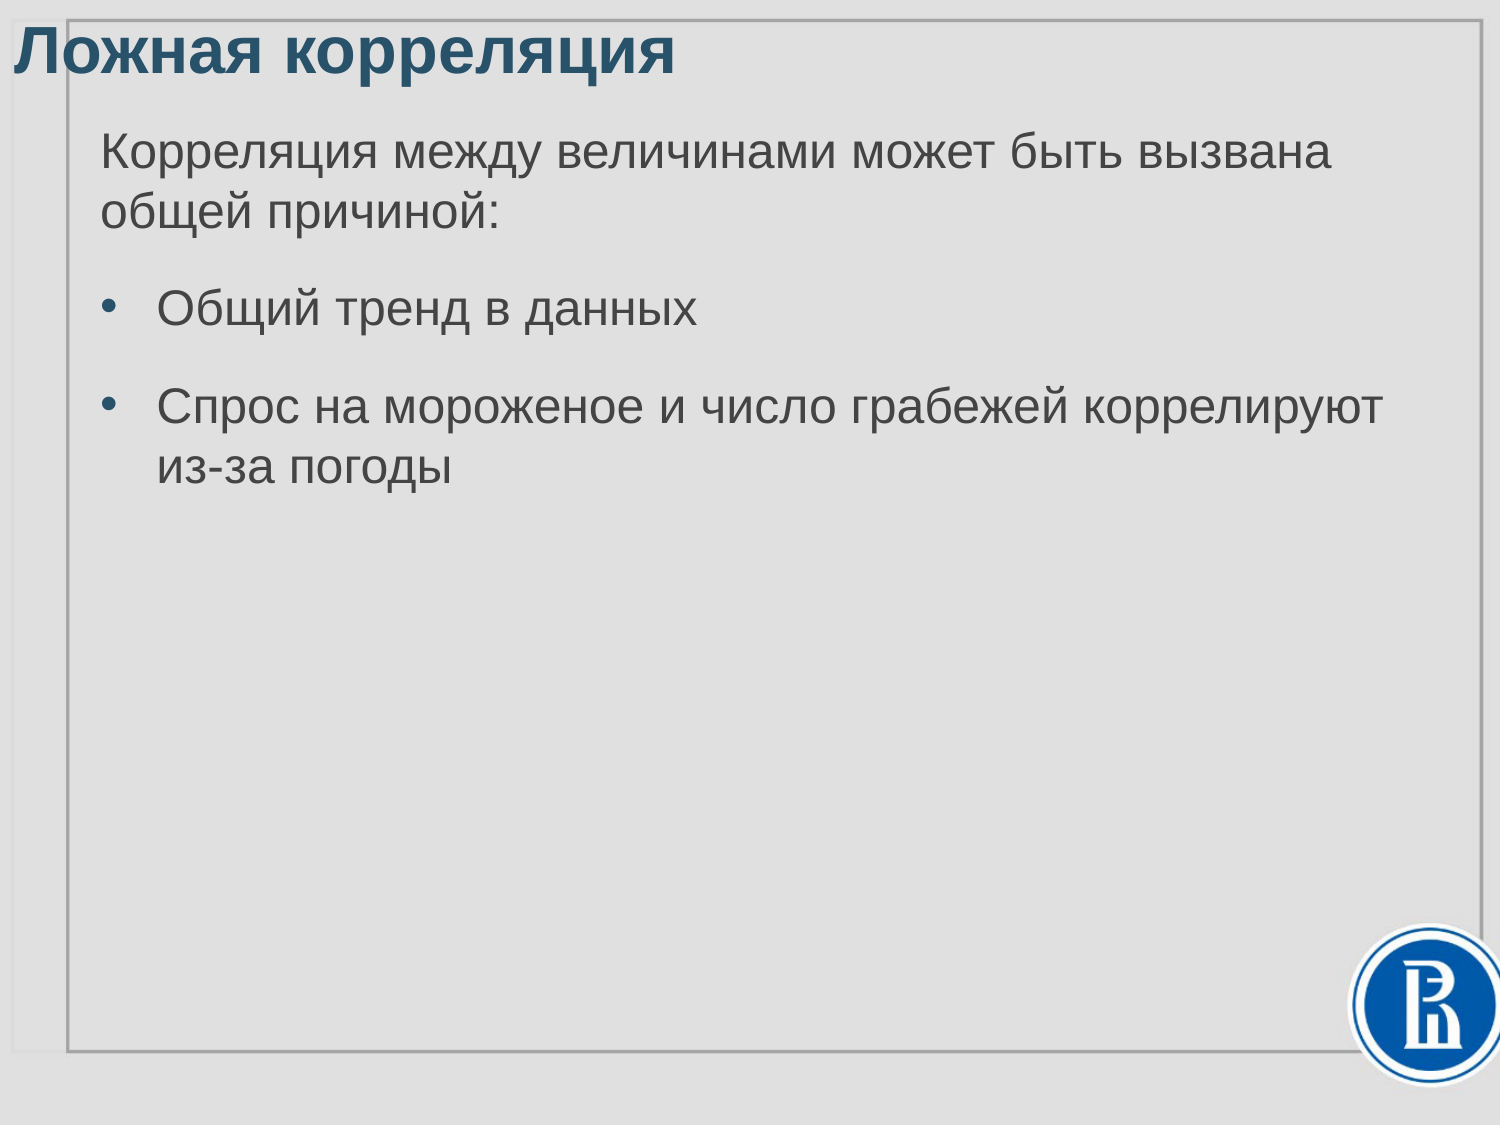

Ложная корреляция
Корреляция между величинами может быть вызвана общей причиной:
Общий тренд в данных
Спрос на мороженое и число грабежей коррелируют
из-за погоды